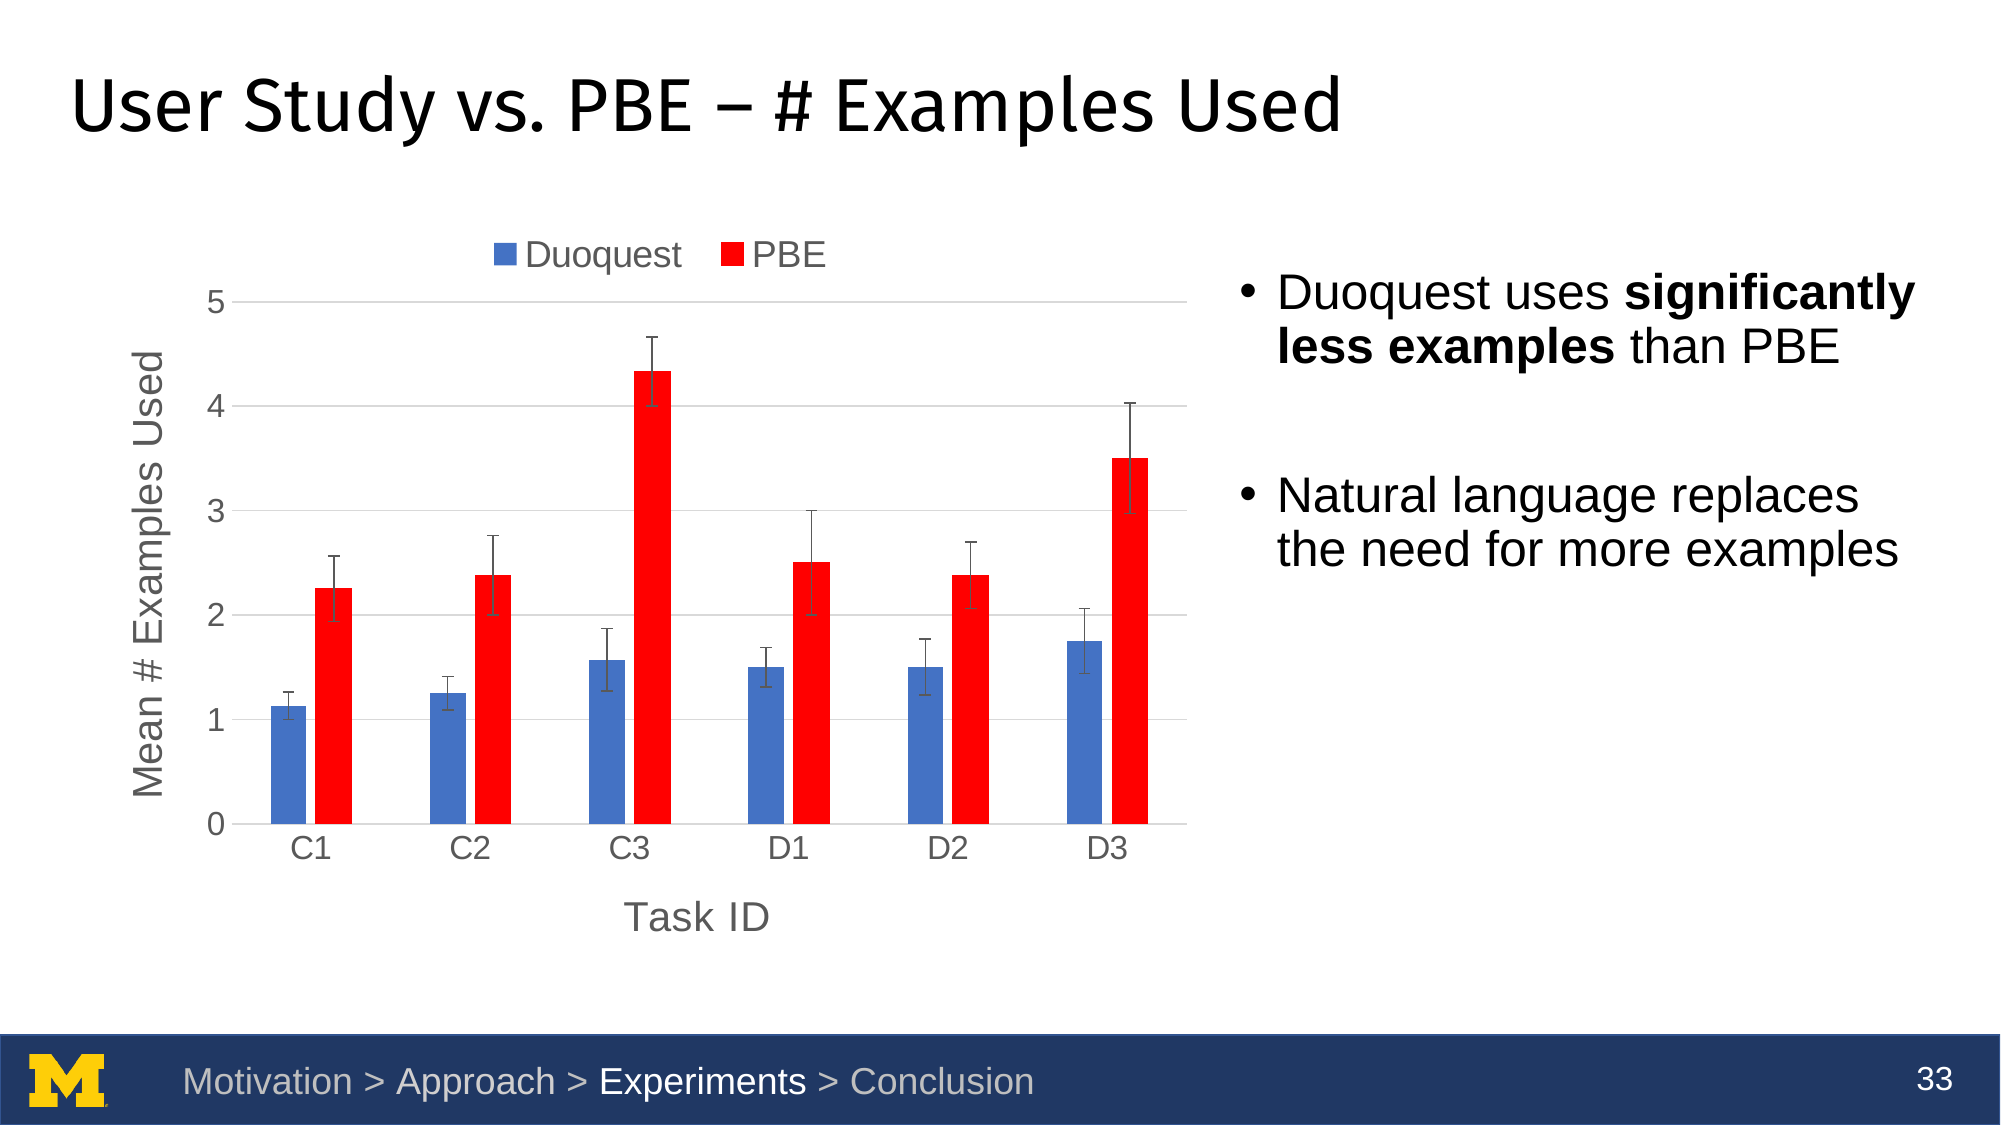

# User Study vs. PBE – # Examples Used

### Chart

| Category | Duoquest | PBE |
|---|---|---|
| C1 | 1.13 | 2.25 |
| C2 | 1.25 | 2.38 |
| C3 | 1.57 | 4.33 |
| D1 | 1.5 | 2.5 |
| D2 | 1.5 | 2.38 |
| D3 | 1.75 | 3.5 |
Duoquest uses significantly less examples than PBE

Natural language replaces the need for more examples
Motivation > Approach > Experiments > Conclusion
33